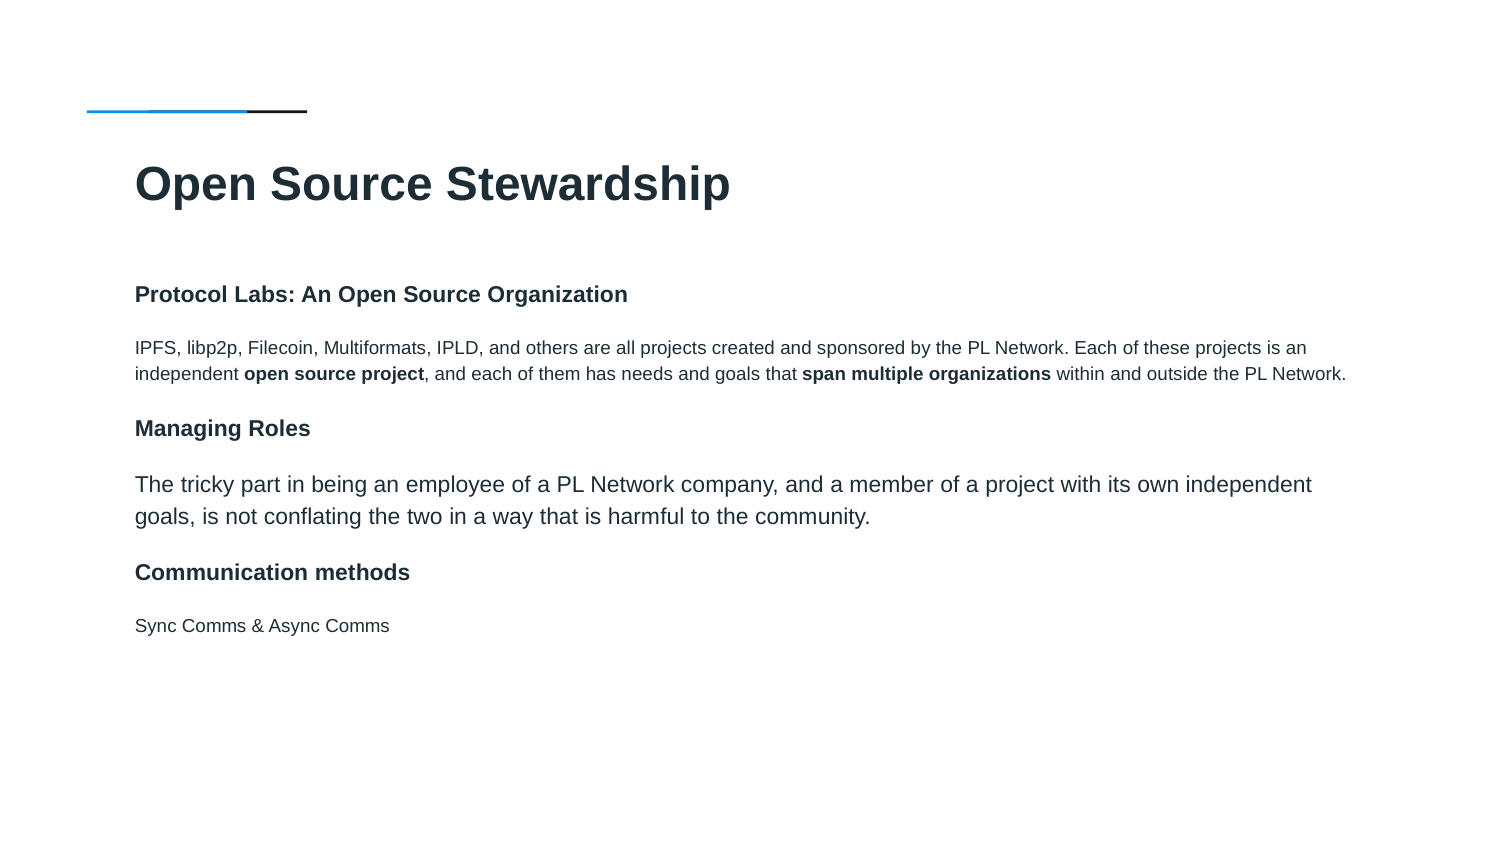

Open Source Stewardship

Protocol Labs: An Open Source Organization
IPFS, libp2p, Filecoin, Multiformats, IPLD, and others are all projects created and sponsored by the PL Network. Each of these projects is an independent open source project, and each of them has needs and goals that span multiple organizations within and outside the PL Network.
Managing Roles
The tricky part in being an employee of a PL Network company, and a member of a project with its own independent goals, is not conflating the two in a way that is harmful to the community.
Communication methods
Sync Comms & Async Comms